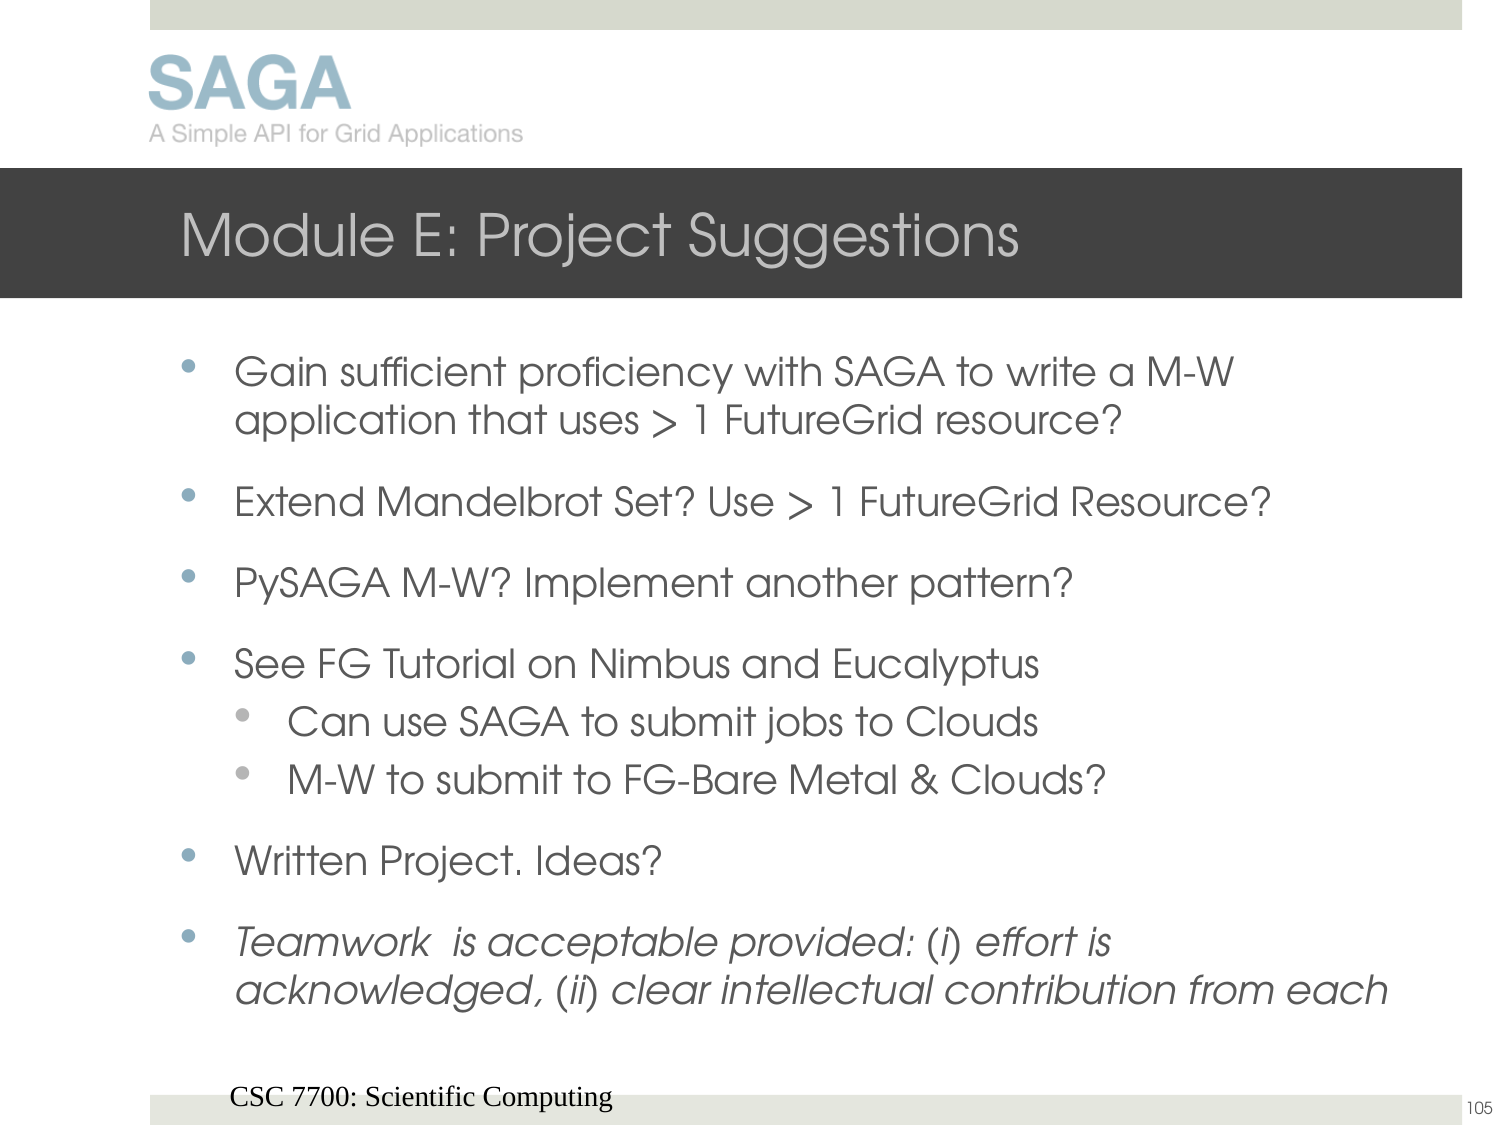

# Module E: Project Suggestions
Gain sufficient proficiency with SAGA to write a M-W application that uses > 1 FutureGrid resource?
Extend Mandelbrot Set? Use > 1 FutureGrid Resource?
PySAGA M-W? Implement another pattern?
See FG Tutorial on Nimbus and Eucalyptus
Can use SAGA to submit jobs to Clouds
M-W to submit to FG-Bare Metal & Clouds?
Written Project. Ideas?
Teamwork  is acceptable provided: (i) effort is acknowledged, (ii) clear intellectual contribution from each
105
CSC 7700: Scientific Computing